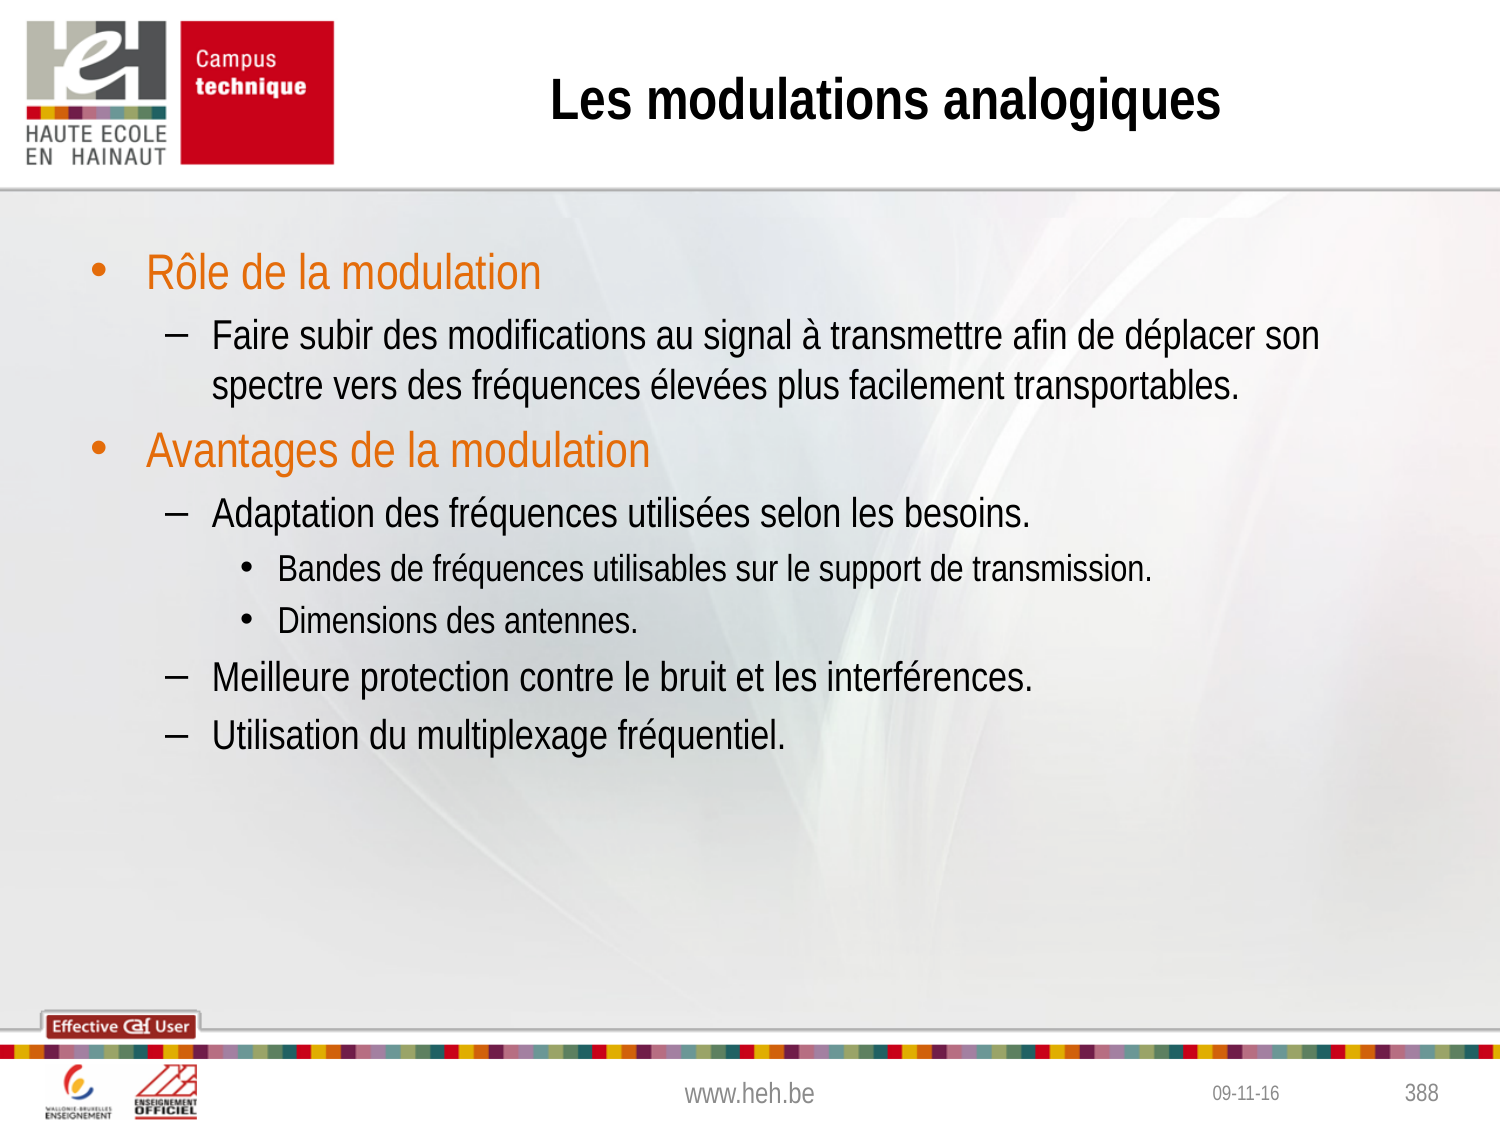

# Les modulations analogiques
Rôle de la modulation
Faire subir des modifications au signal à transmettre afin de déplacer son spectre vers des fréquences élevées plus facilement transportables.
Avantages de la modulation
Adaptation des fréquences utilisées selon les besoins.
Bandes de fréquences utilisables sur le support de transmission.
Dimensions des antennes.
Meilleure protection contre le bruit et les interférences.
Utilisation du multiplexage fréquentiel.
www.heh.be
09-11-16
388